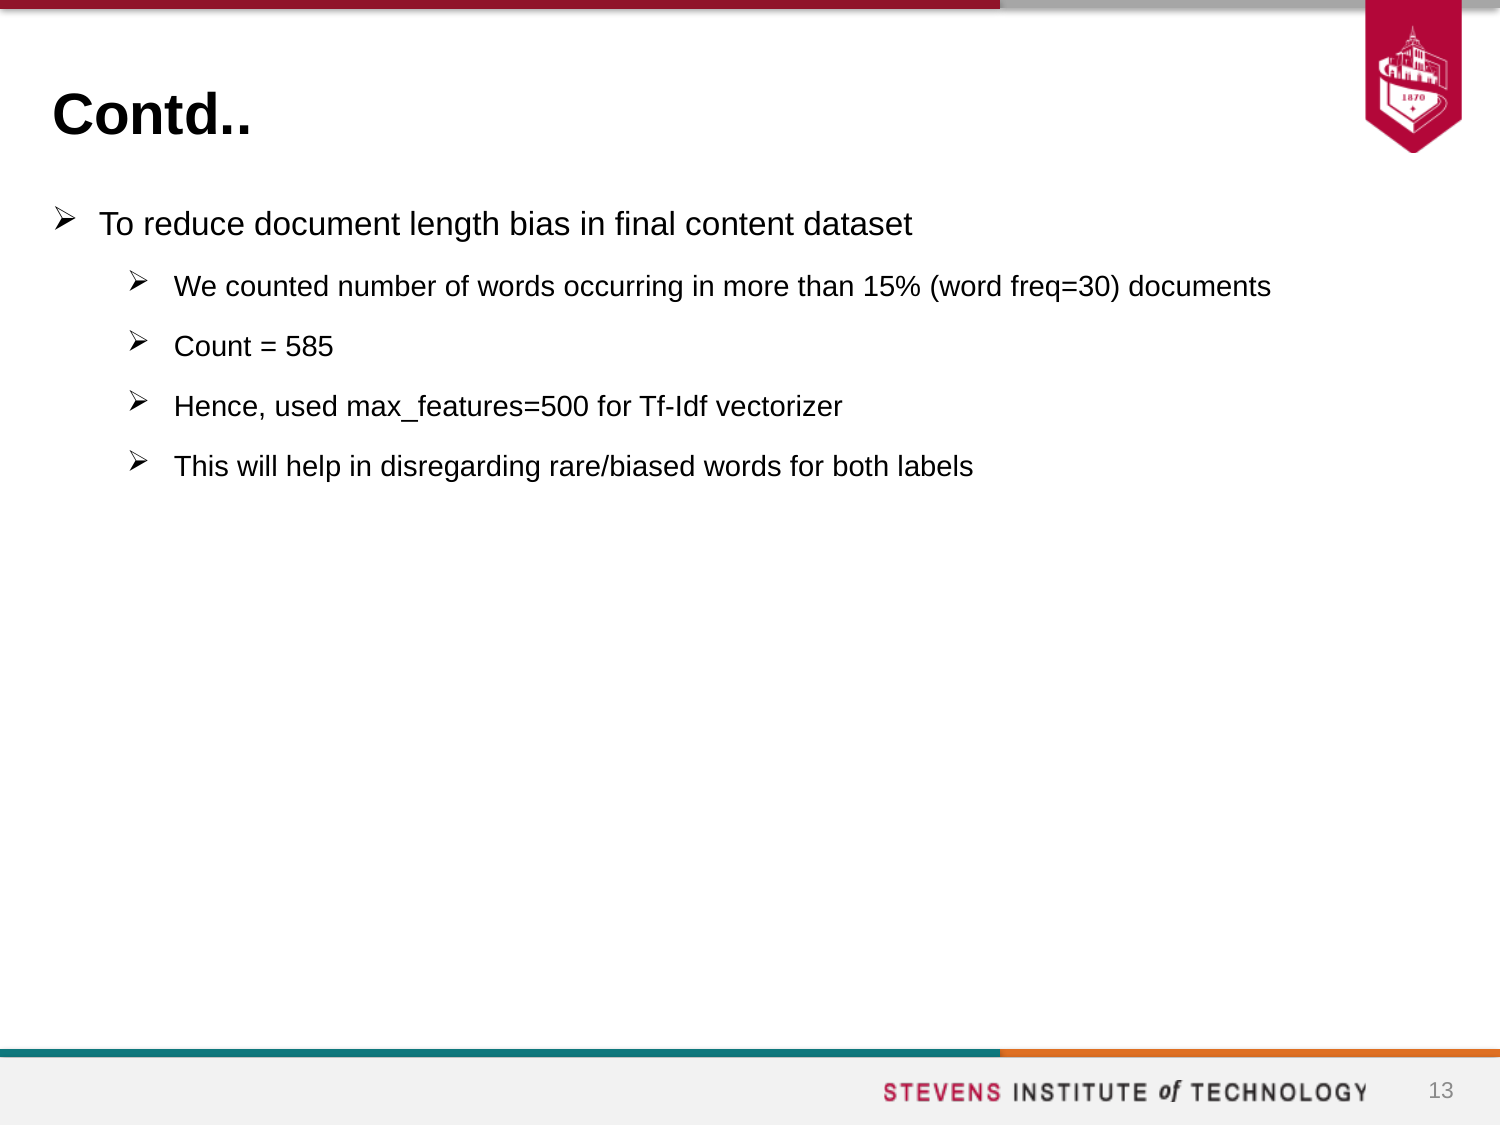

# Contd..
To reduce document length bias in final content dataset
We counted number of words occurring in more than 15% (word freq=30) documents
Count = 585
Hence, used max_features=500 for Tf-Idf vectorizer
This will help in disregarding rare/biased words for both labels

13